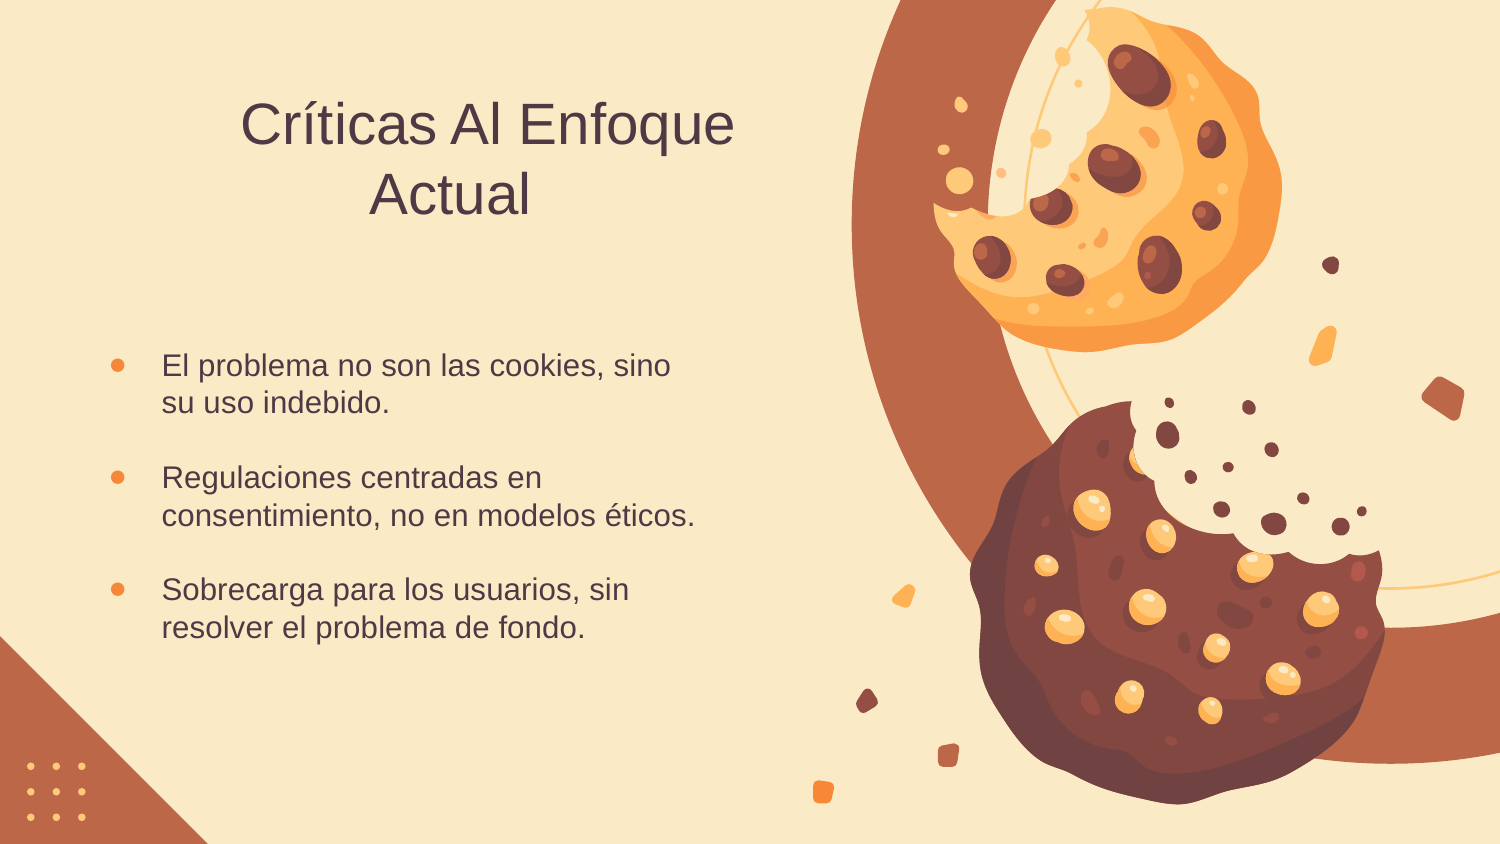

# Críticas Al Enfoque Actual

El problema no son las cookies, sino su uso indebido.

Regulaciones centradas en consentimiento, no en modelos éticos.

Sobrecarga para los usuarios, sin resolver el problema de fondo.